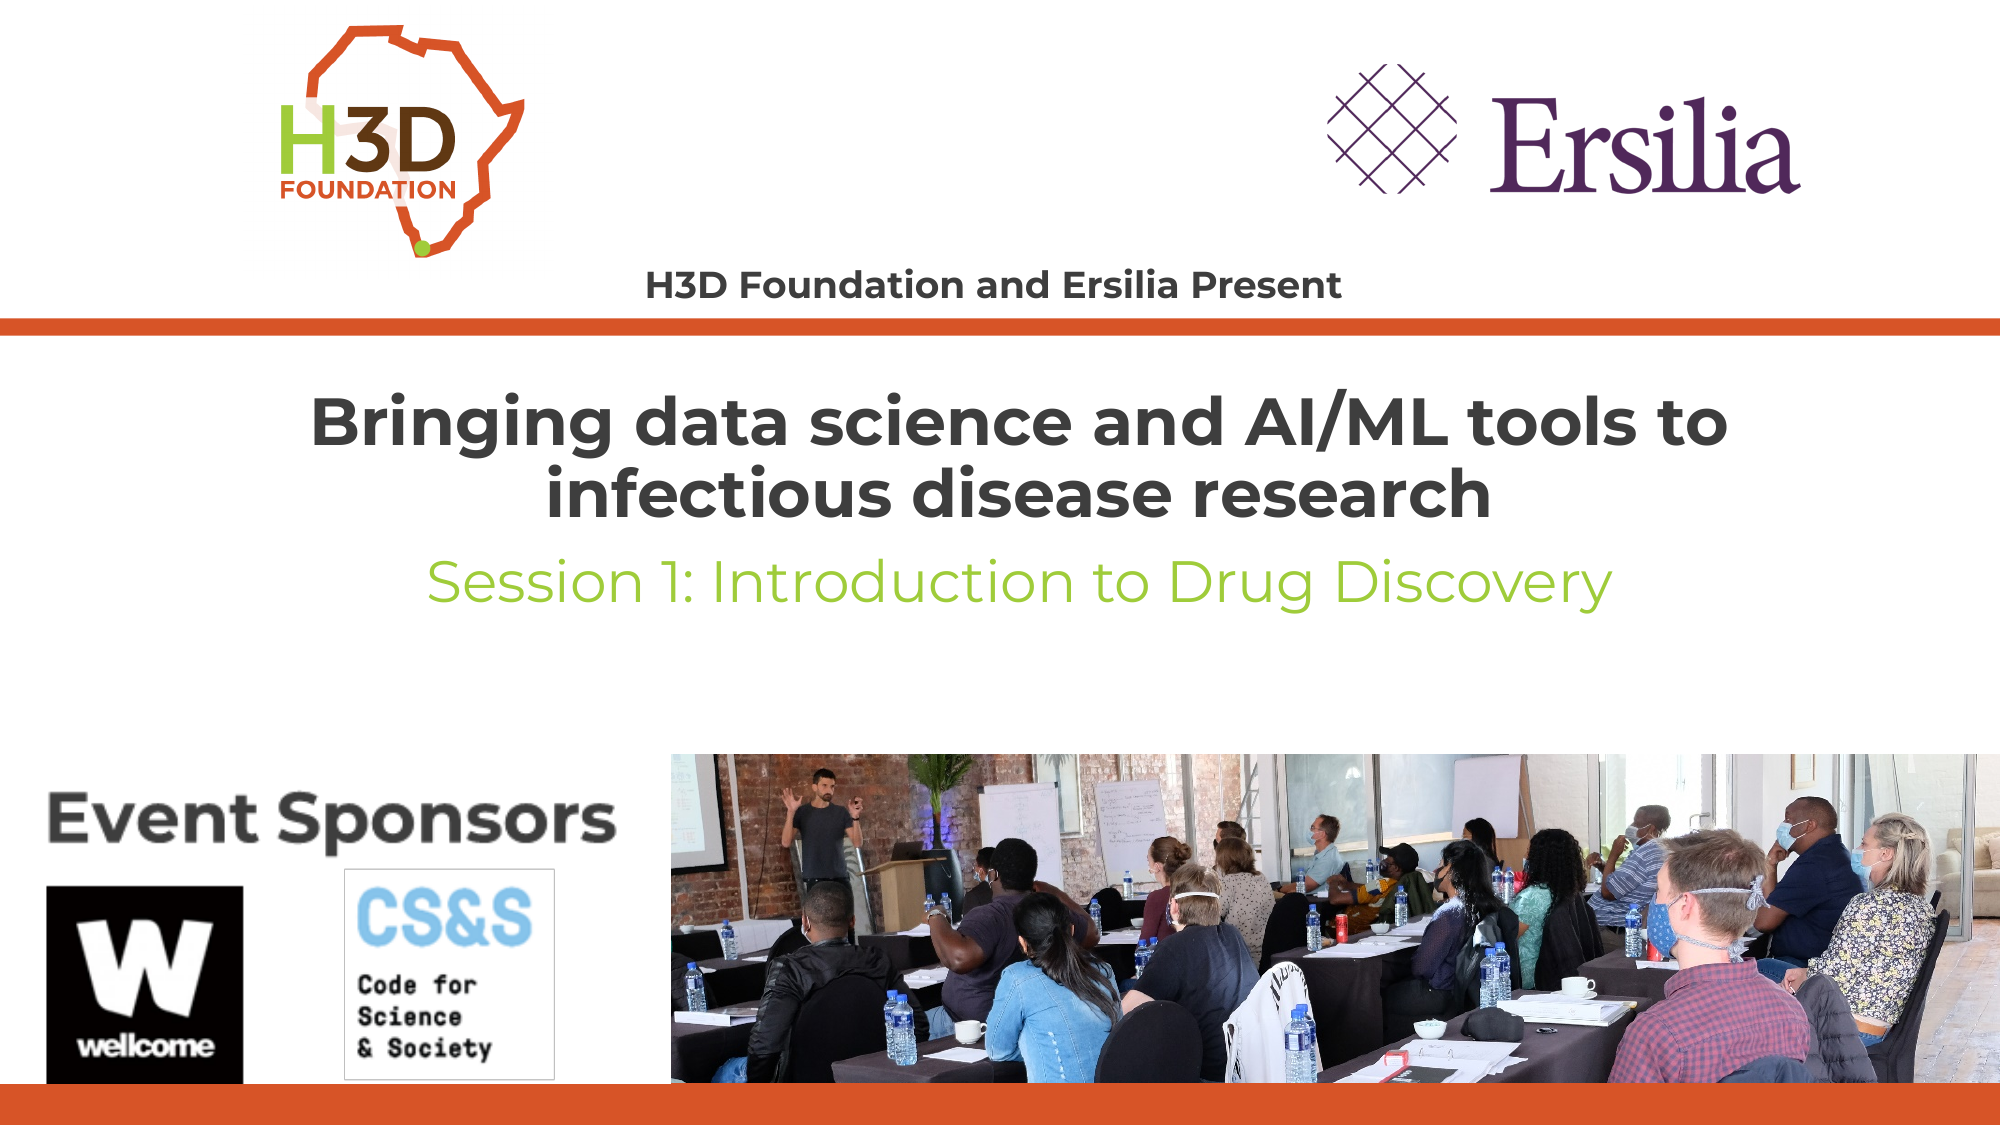

Bringing data science and AI/ML tools to infectious disease research
Session 1: Introduction to Drug Discovery